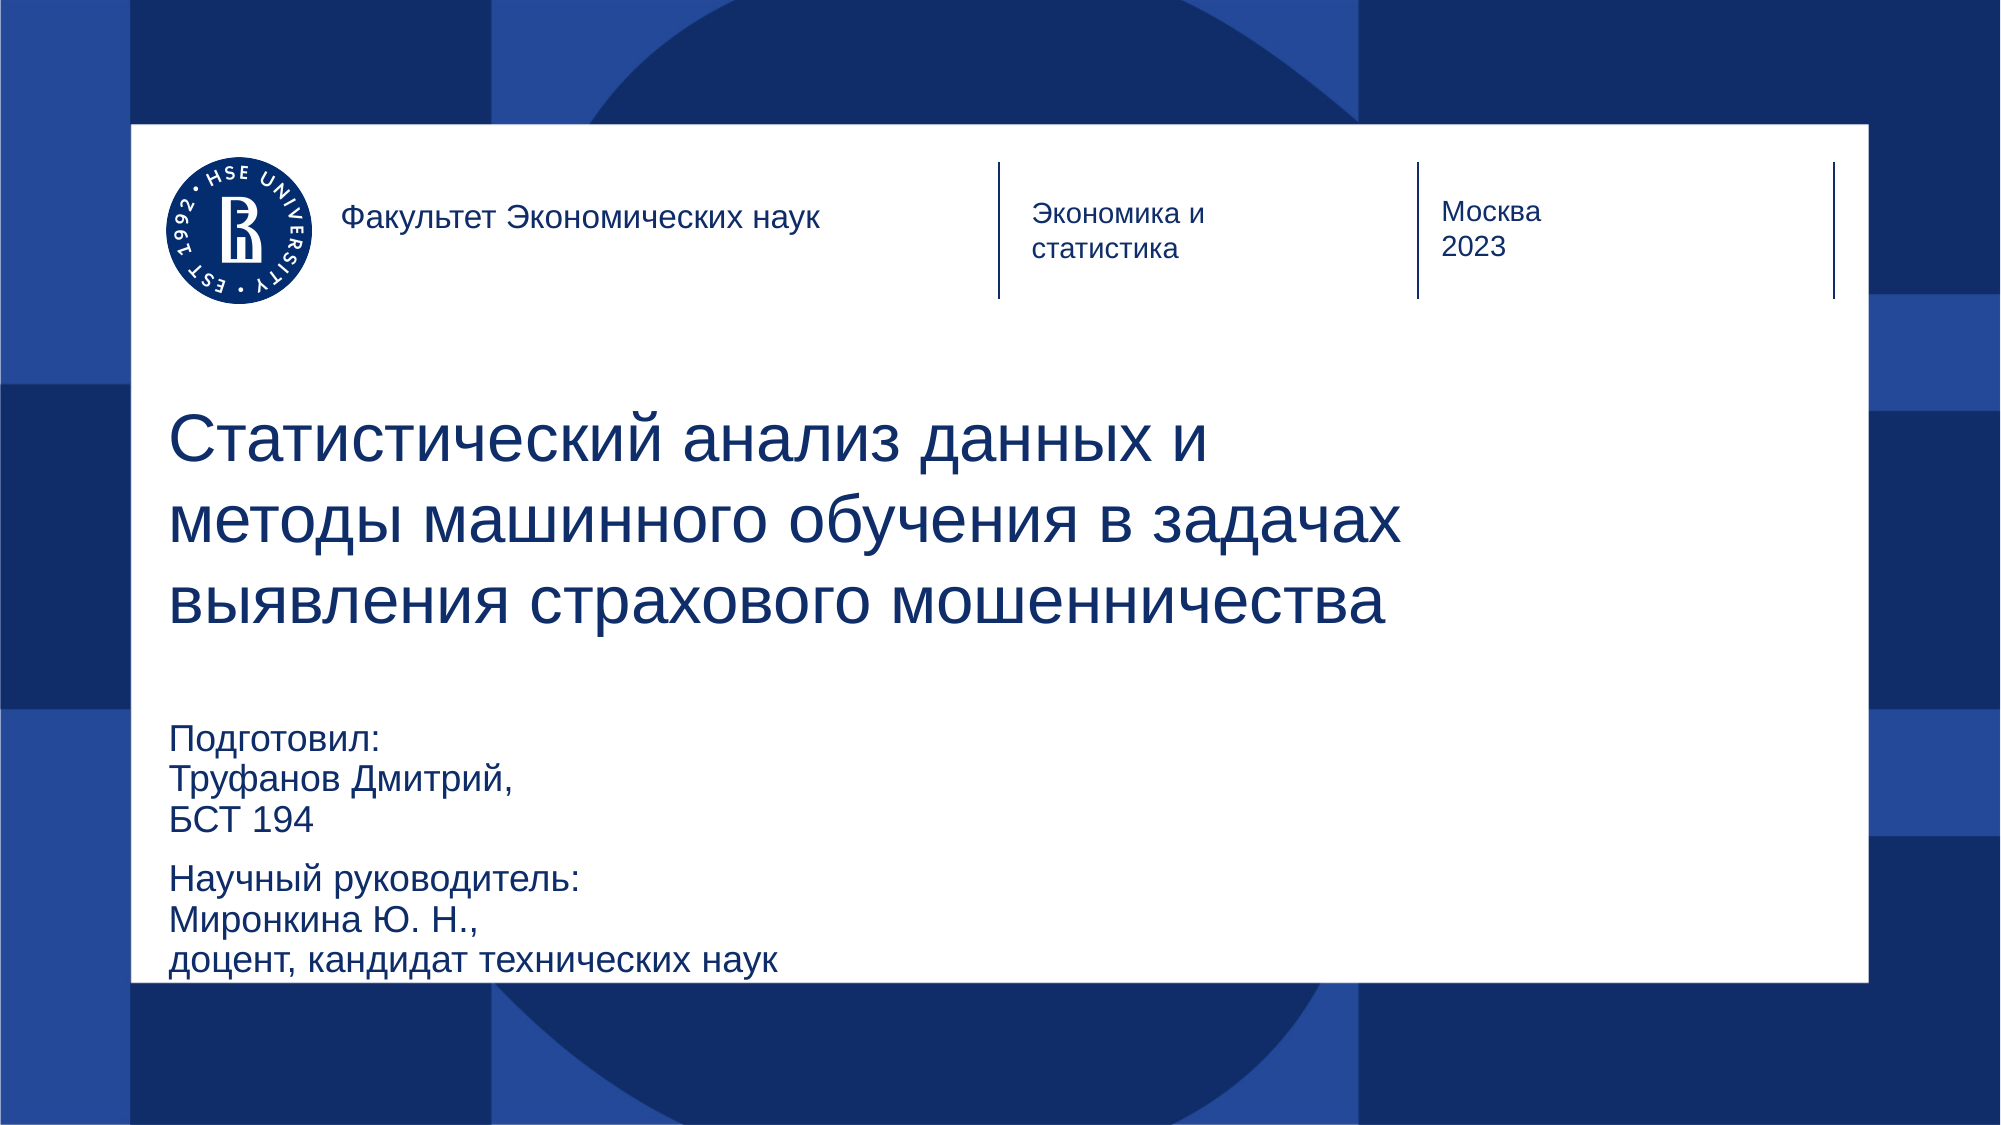

Москва
2023
Экономика и
статистика
Факультет Экономических наук
# Статистический анализ данных и методы машинного обучения в задачах выявления страхового мошенничества
Подготовил:
Труфанов Дмитрий,
БСТ 194
Научный руководитель:
Миронкина Ю. Н.,
доцент, кандидат технических наук